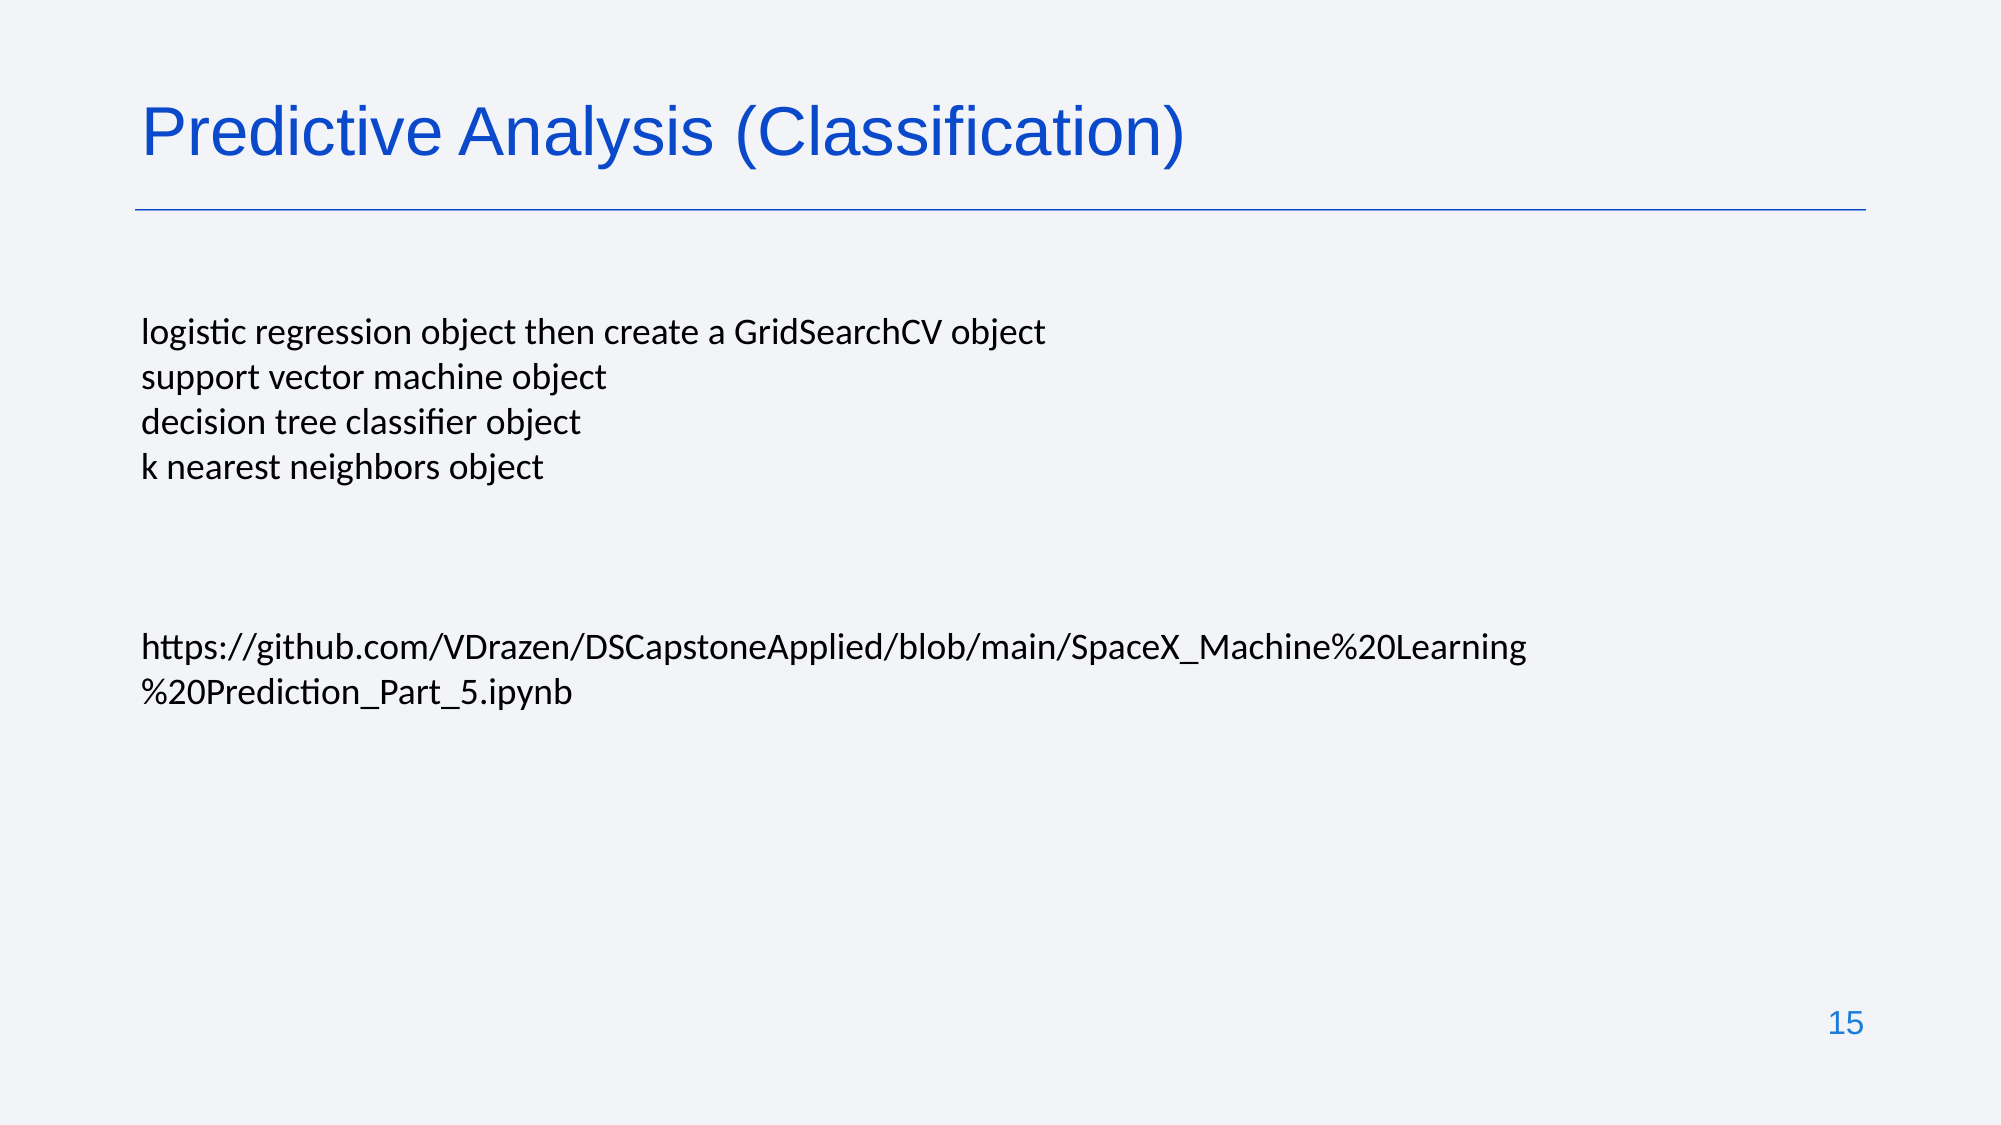

Predictive Analysis (Classification)
logistic regression object then create a GridSearchCV object
support vector machine object
decision tree classifier object
k nearest neighbors object

https://github.com/VDrazen/DSCapstoneApplied/blob/main/SpaceX_Machine%20Learning%20Prediction_Part_5.ipynb
15